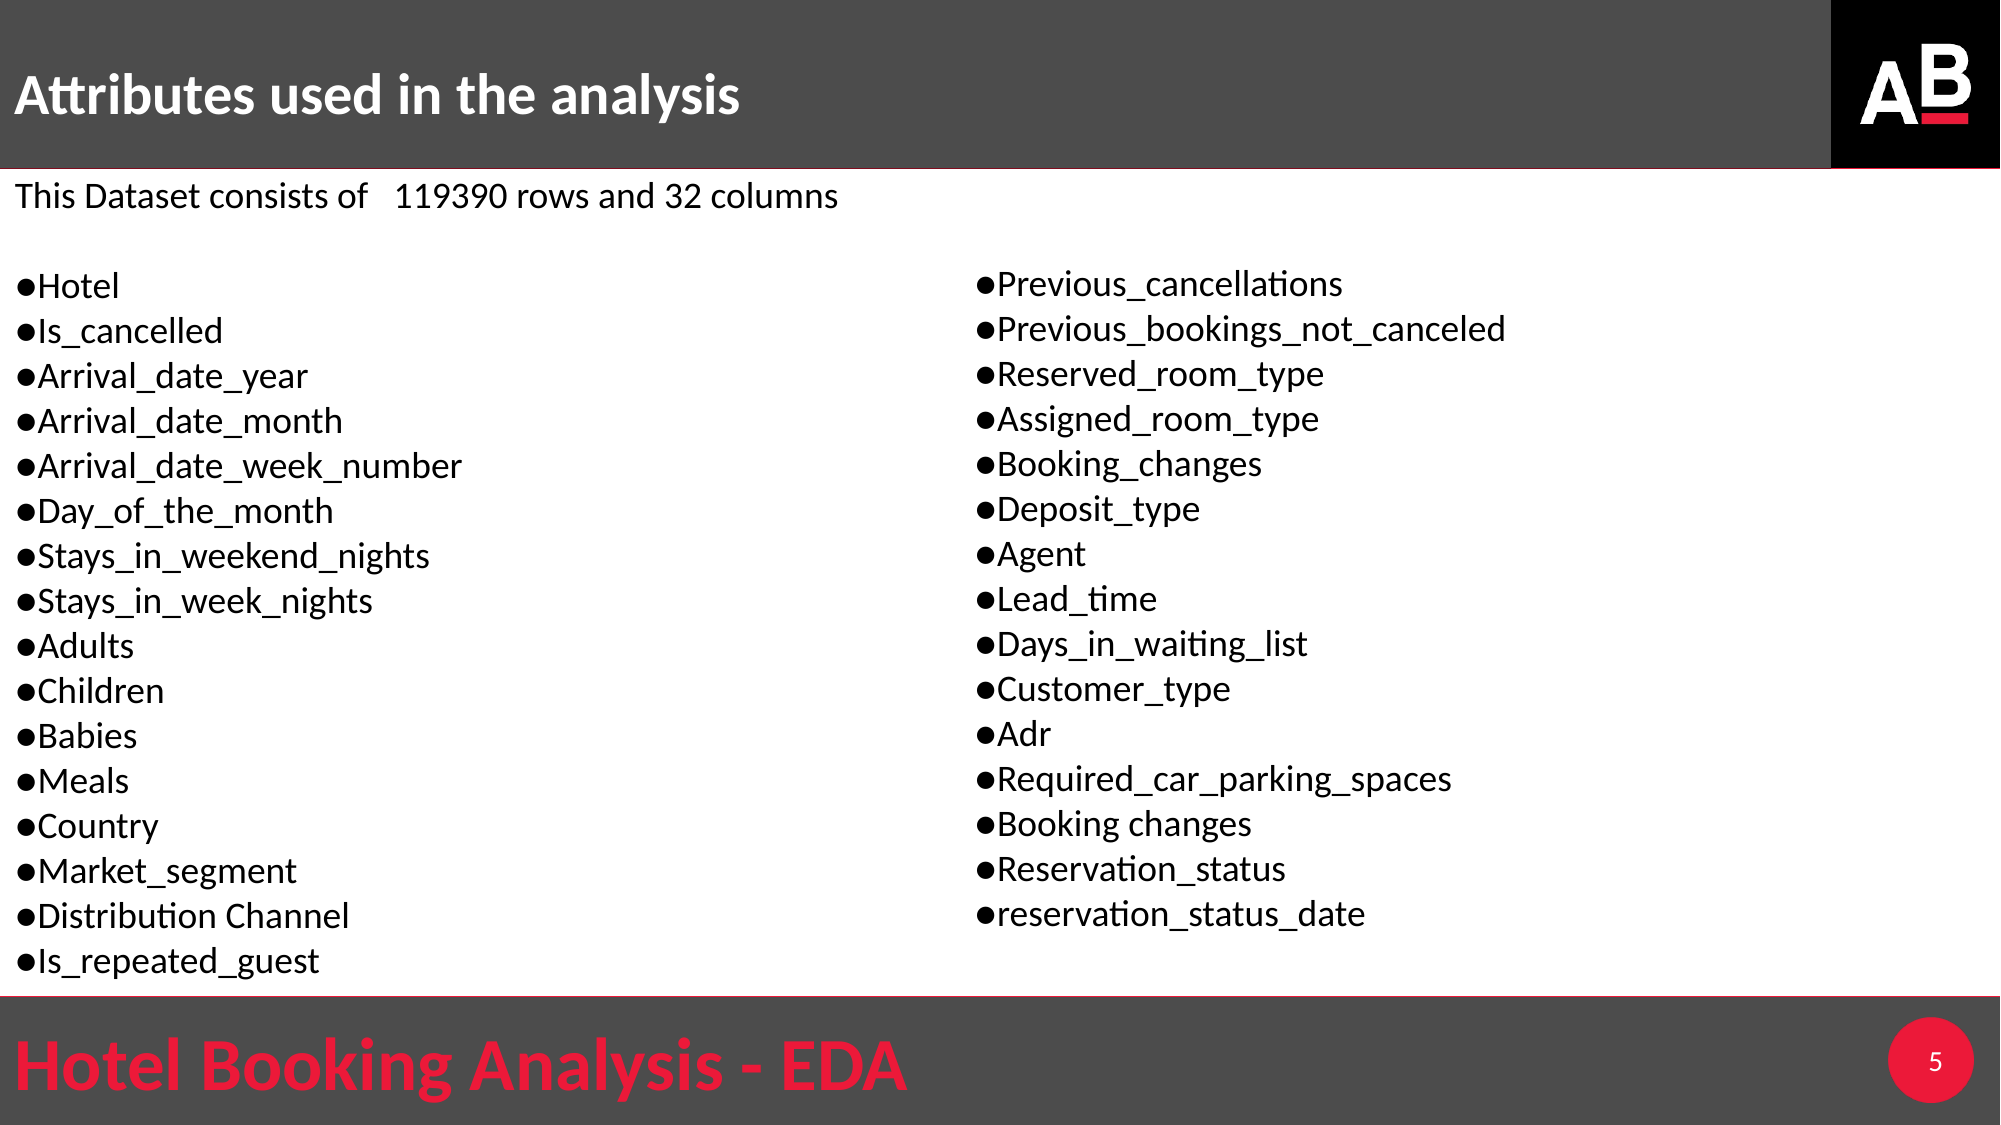

Attributes used in the analysis
This Dataset consists of   119390 rows and 32 columns

●Hotel
●Is_cancelled
●Arrival_date_year
●Arrival_date_month
●Arrival_date_week_number
●Day_of_the_month
●Stays_in_weekend_nights
●Stays_in_week_nights
●Adults
●Children
●Babies
●Meals
●Country
●Market_segment
●Distribution Channel
●Is_repeated_guest

●Previous_cancellations
●Previous_bookings_not_canceled
●Reserved_room_type
●Assigned_room_type
●Booking_changes
●Deposit_type
●Agent
●Lead_time
●Days_in_waiting_list
●Customer_type
●Adr
●Required_car_parking_spaces
●Booking changes
●Reservation_status
●reservation_status_date
5